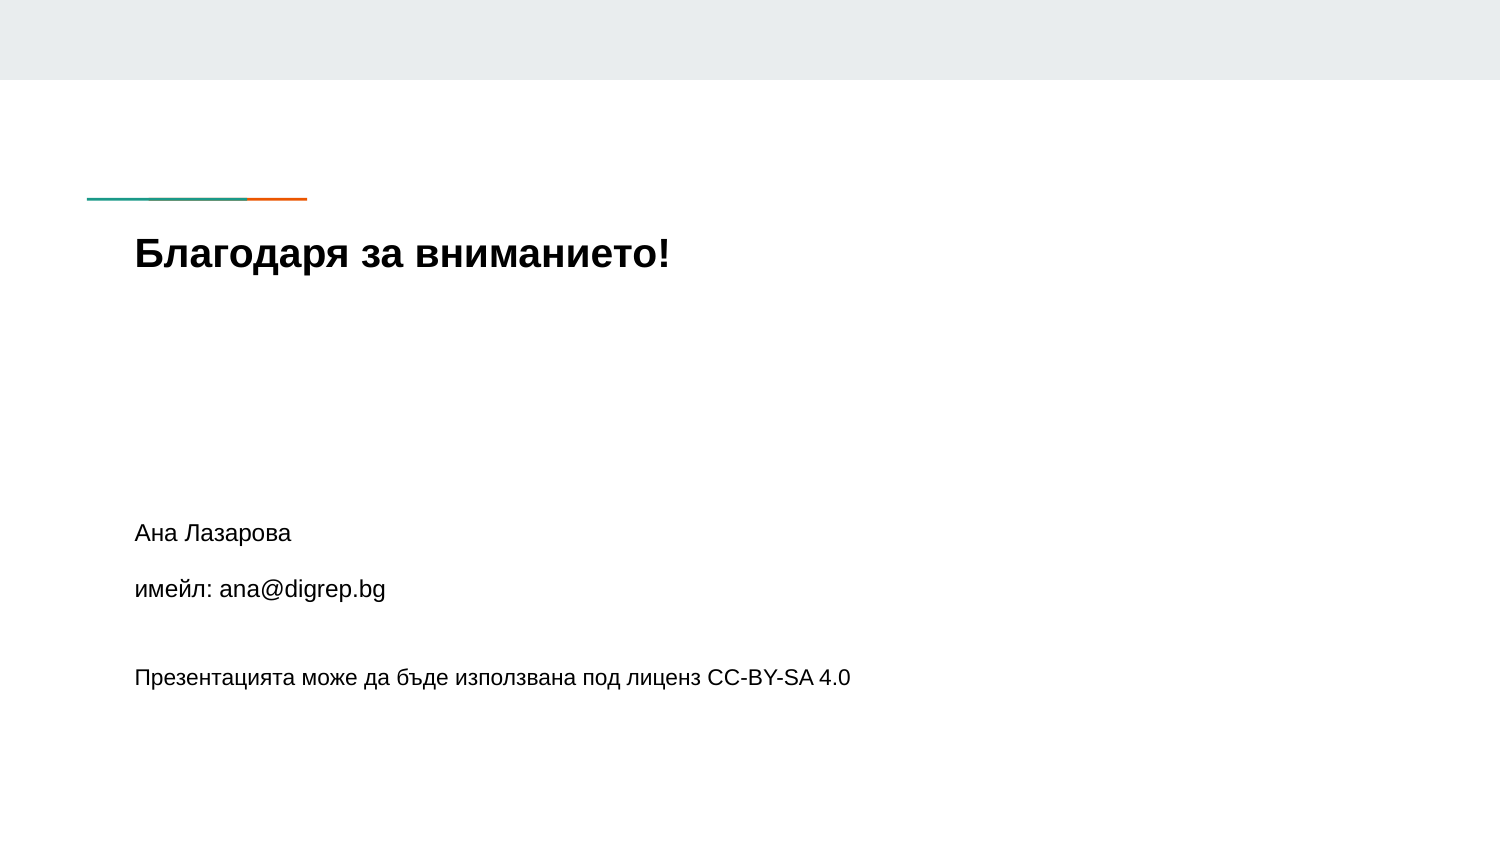

# Благодаря за вниманието!
Ана Лазарова

имейл: ana@digrep.bg

Презентацията може да бъде използвана под лиценз CC-BY-SA 4.0